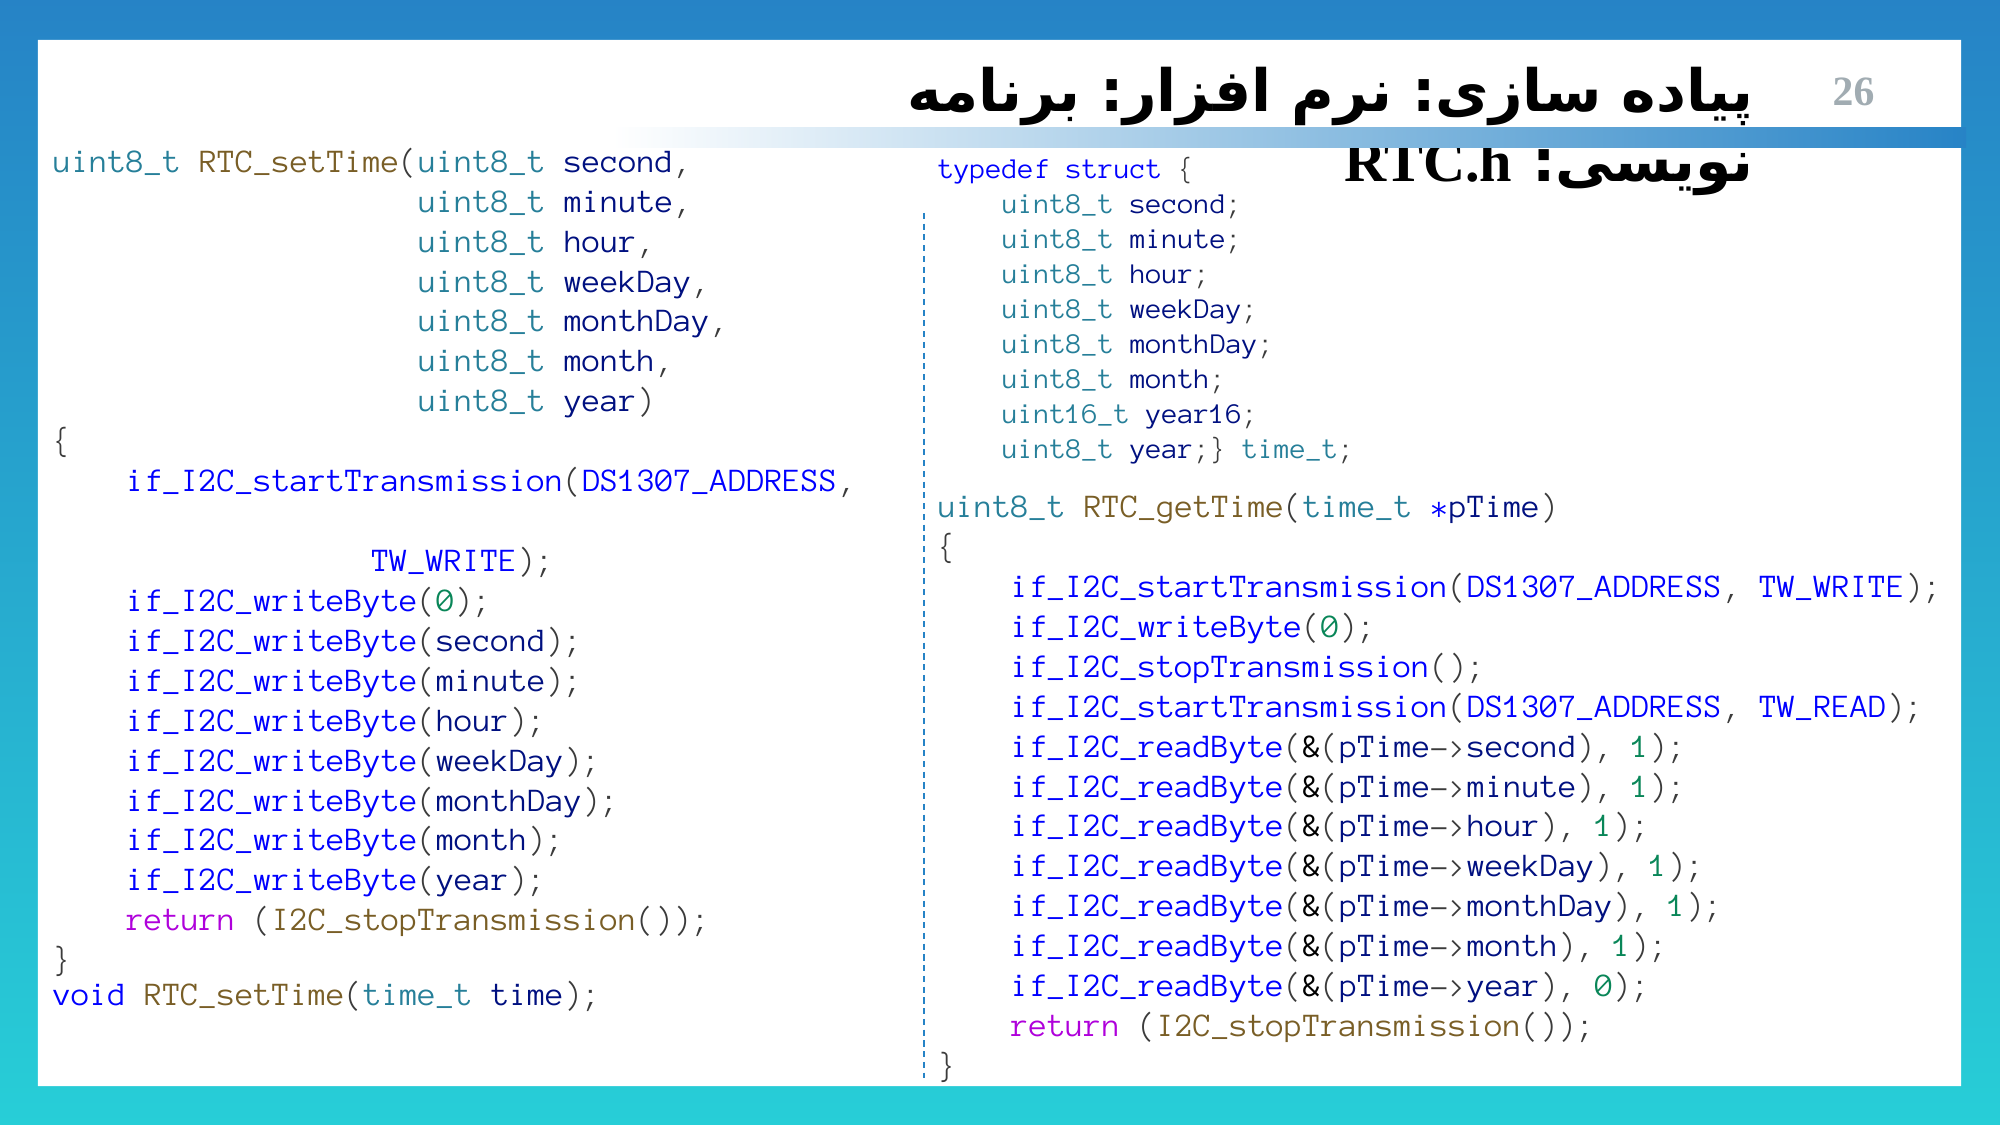

پیاده سازی: نرم افزار: برنامه نویسی: RTC.h
26

uint8_t RTC_setTime(uint8_t second,
                    uint8_t minute,
                    uint8_t hour,
                    uint8_t weekDay,
                    uint8_t monthDay,
                    uint8_t month,
                    uint8_t year)
{
    if_I2C_startTransmission(DS1307_ADDRESS,
								 TW_WRITE);
    if_I2C_writeByte(0);
    if_I2C_writeByte(second);
    if_I2C_writeByte(minute);
    if_I2C_writeByte(hour);
    if_I2C_writeByte(weekDay);
    if_I2C_writeByte(monthDay);
    if_I2C_writeByte(month);
    if_I2C_writeByte(year);
    return (I2C_stopTransmission());
}
typedef struct {
    uint8_t second;
    uint8_t minute;
    uint8_t hour;
    uint8_t weekDay;
    uint8_t monthDay;
    uint8_t month;
    uint16_t year16;
    uint8_t year;} time_t;
uint8_t RTC_getTime(time_t *pTime)
{
    if_I2C_startTransmission(DS1307_ADDRESS, TW_WRITE);
    if_I2C_writeByte(0);
    if_I2C_stopTransmission();
    if_I2C_startTransmission(DS1307_ADDRESS, TW_READ);
    if_I2C_readByte(&(pTime->second), 1);
    if_I2C_readByte(&(pTime->minute), 1);
    if_I2C_readByte(&(pTime->hour), 1);
    if_I2C_readByte(&(pTime->weekDay), 1);
    if_I2C_readByte(&(pTime->monthDay), 1);
    if_I2C_readByte(&(pTime->month), 1);
    if_I2C_readByte(&(pTime->year), 0);
    return (I2C_stopTransmission());
}
void RTC_setTime(time_t time);